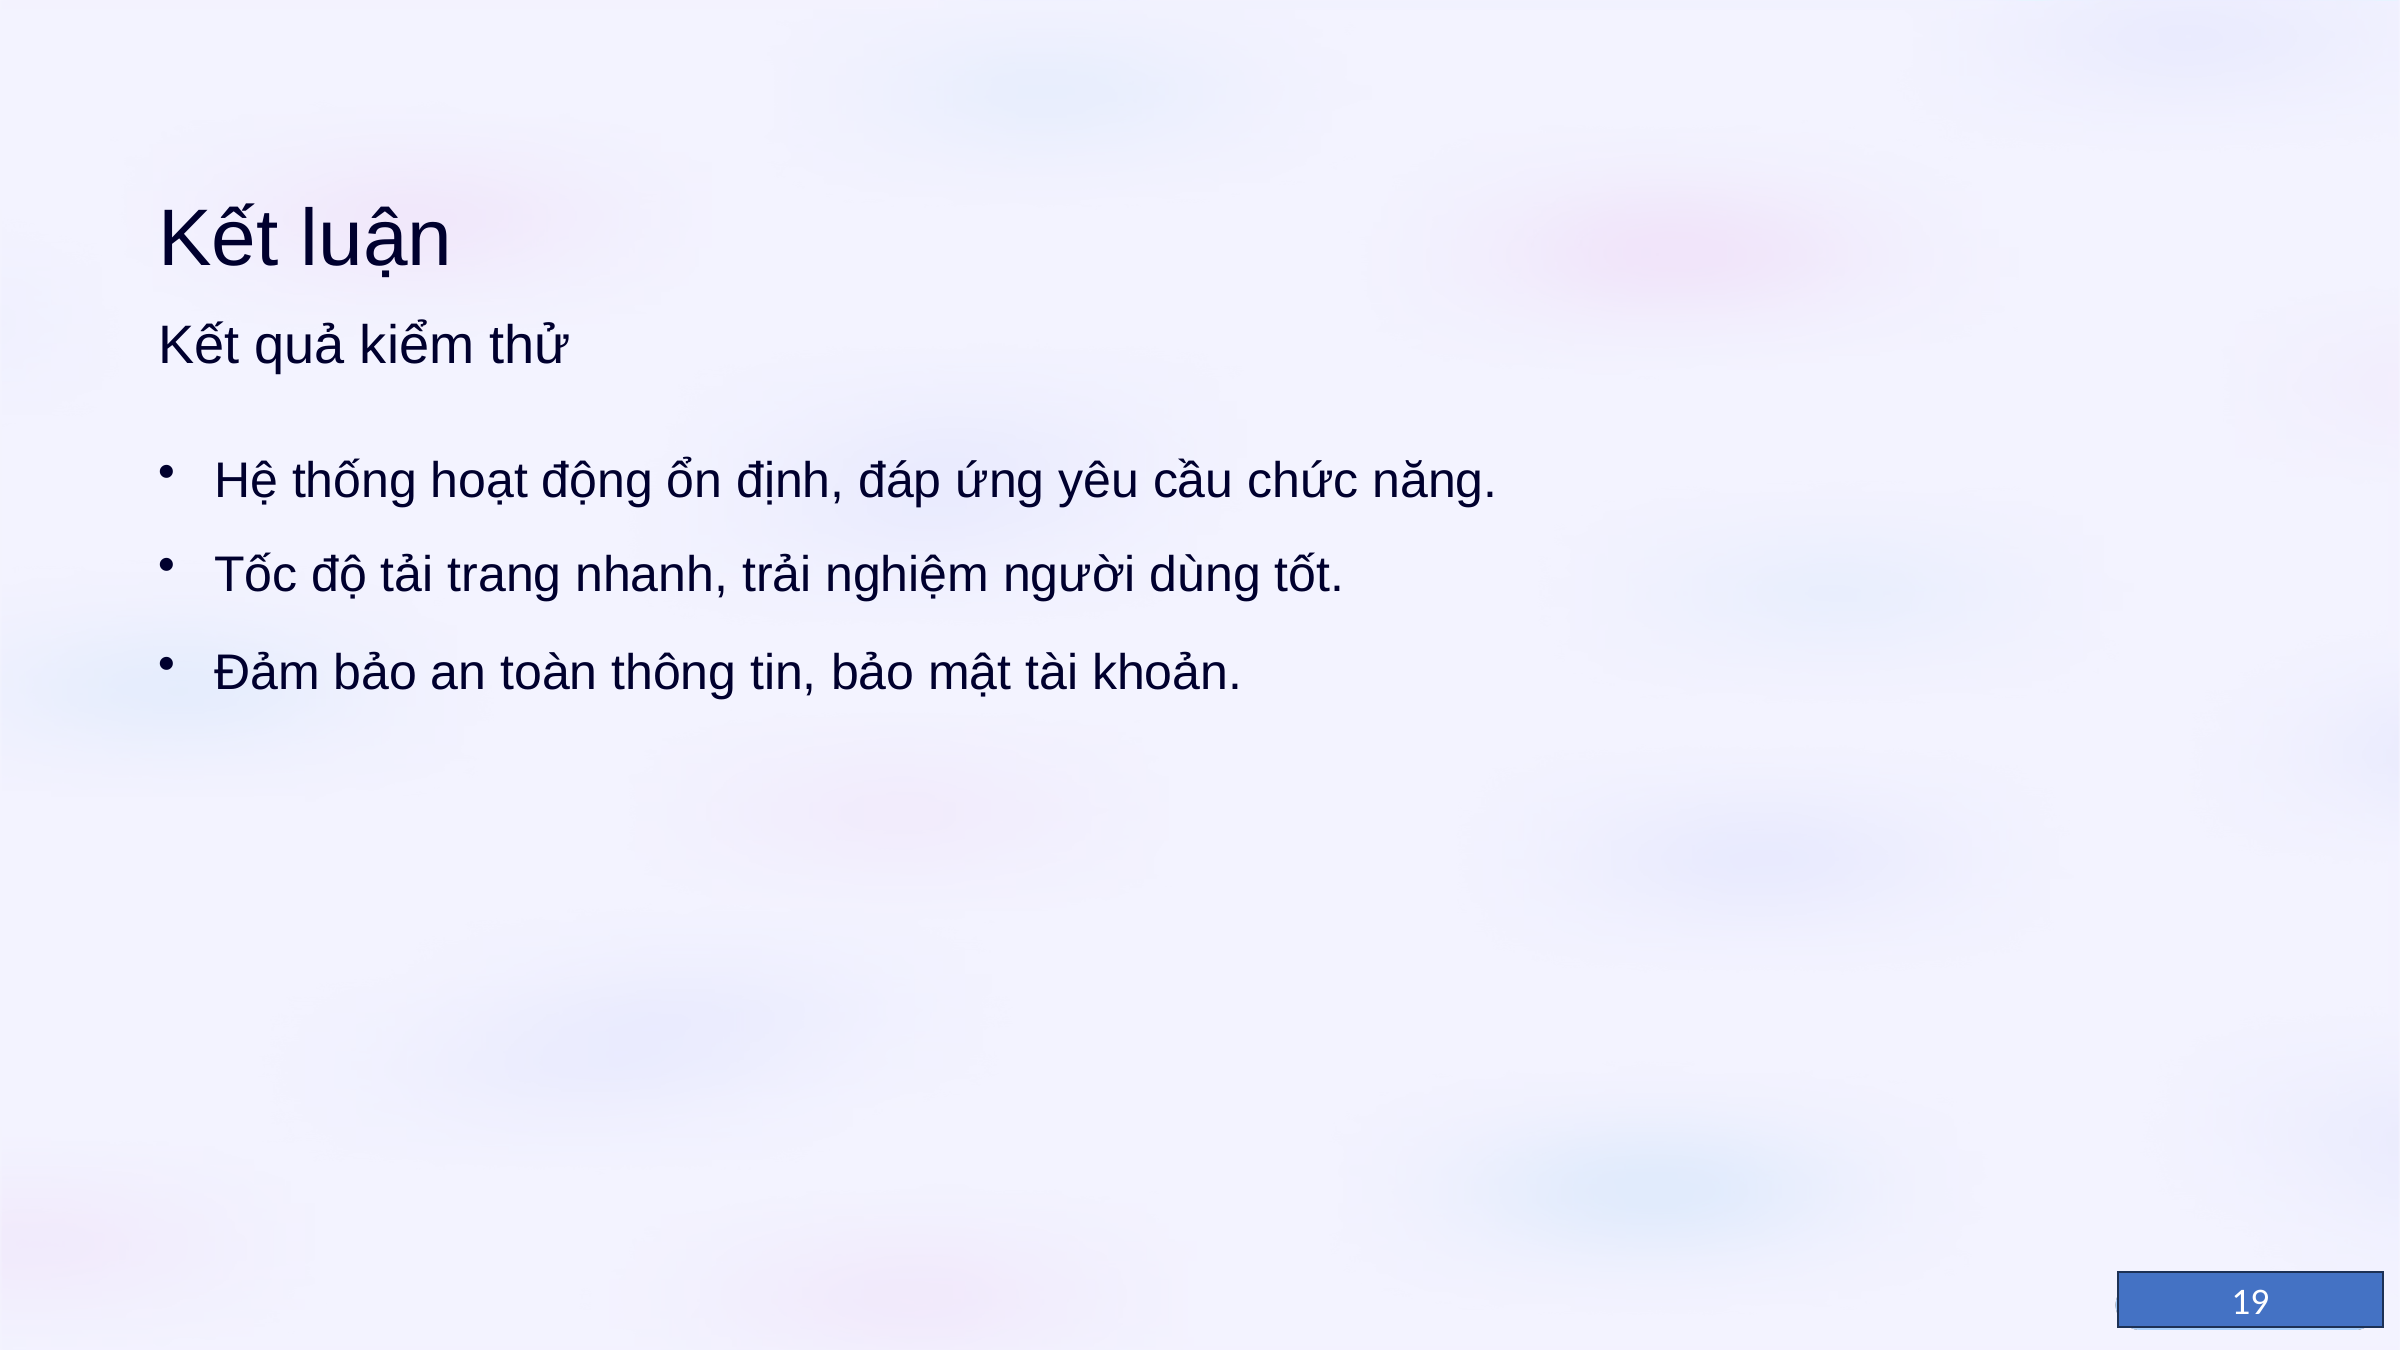

Kết luận
Kết quả kiểm thử
Hệ thống hoạt động ổn định, đáp ứng yêu cầu chức năng.
Tốc độ tải trang nhanh, trải nghiệm người dùng tốt.
Đảm bảo an toàn thông tin, bảo mật tài khoản.
19